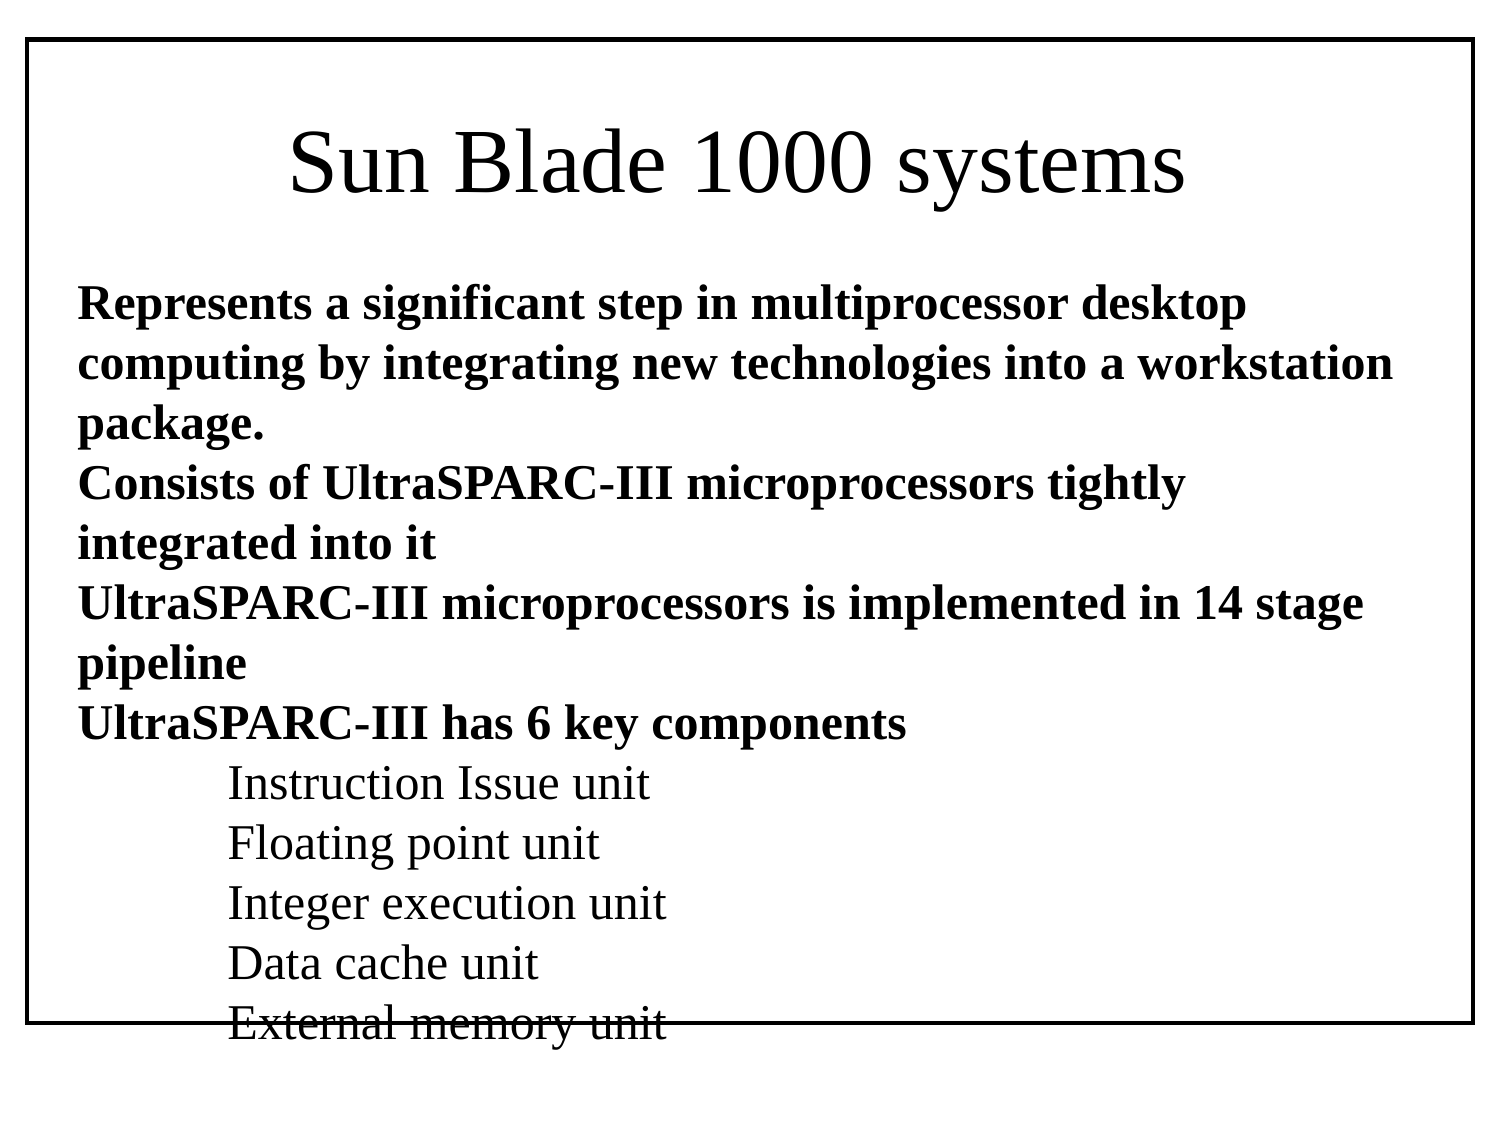

# Sun Blade 1000 systems
Represents a significant step in multiprocessor desktop computing by integrating new technologies into a workstation package.
Consists of UltraSPARC-III microprocessors tightly integrated into it
UltraSPARC-III microprocessors is implemented in 14 stage pipeline
UltraSPARC-III has 6 key components
	Instruction Issue unit
	Floating point unit
	Integer execution unit
	Data cache unit
	External memory unit